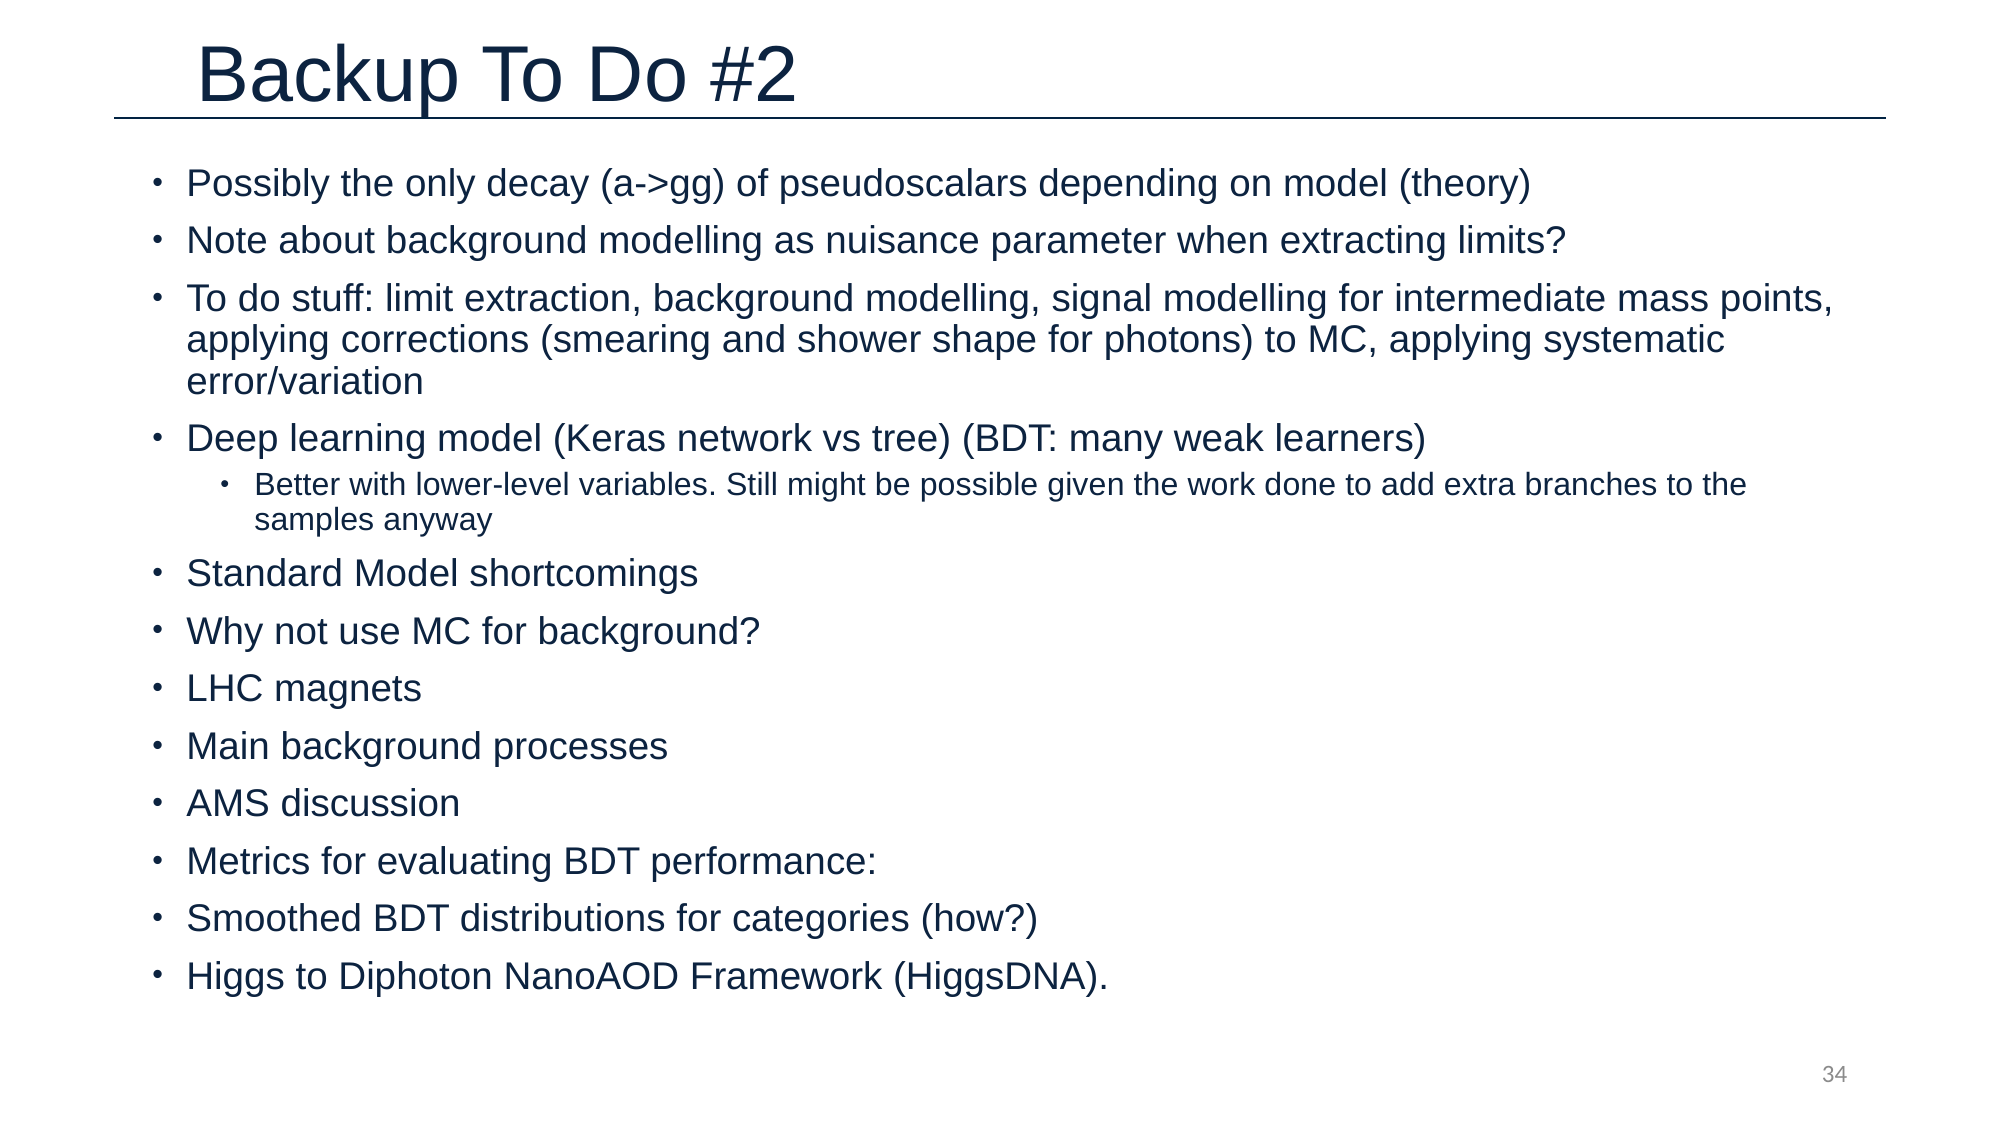

# Backup To Do #2
Possibly the only decay (a->gg) of pseudoscalars depending on model (theory)
Note about background modelling as nuisance parameter when extracting limits?
To do stuff: limit extraction, background modelling, signal modelling for intermediate mass points, applying corrections (smearing and shower shape for photons) to MC, applying systematic error/variation
Deep learning model (Keras network vs tree) (BDT: many weak learners)
Better with lower-level variables. Still might be possible given the work done to add extra branches to the samples anyway
Standard Model shortcomings
Why not use MC for background?
LHC magnets
Main background processes
AMS discussion
Metrics for evaluating BDT performance:
Smoothed BDT distributions for categories (how?)
Higgs to Diphoton NanoAOD Framework (HiggsDNA).
34